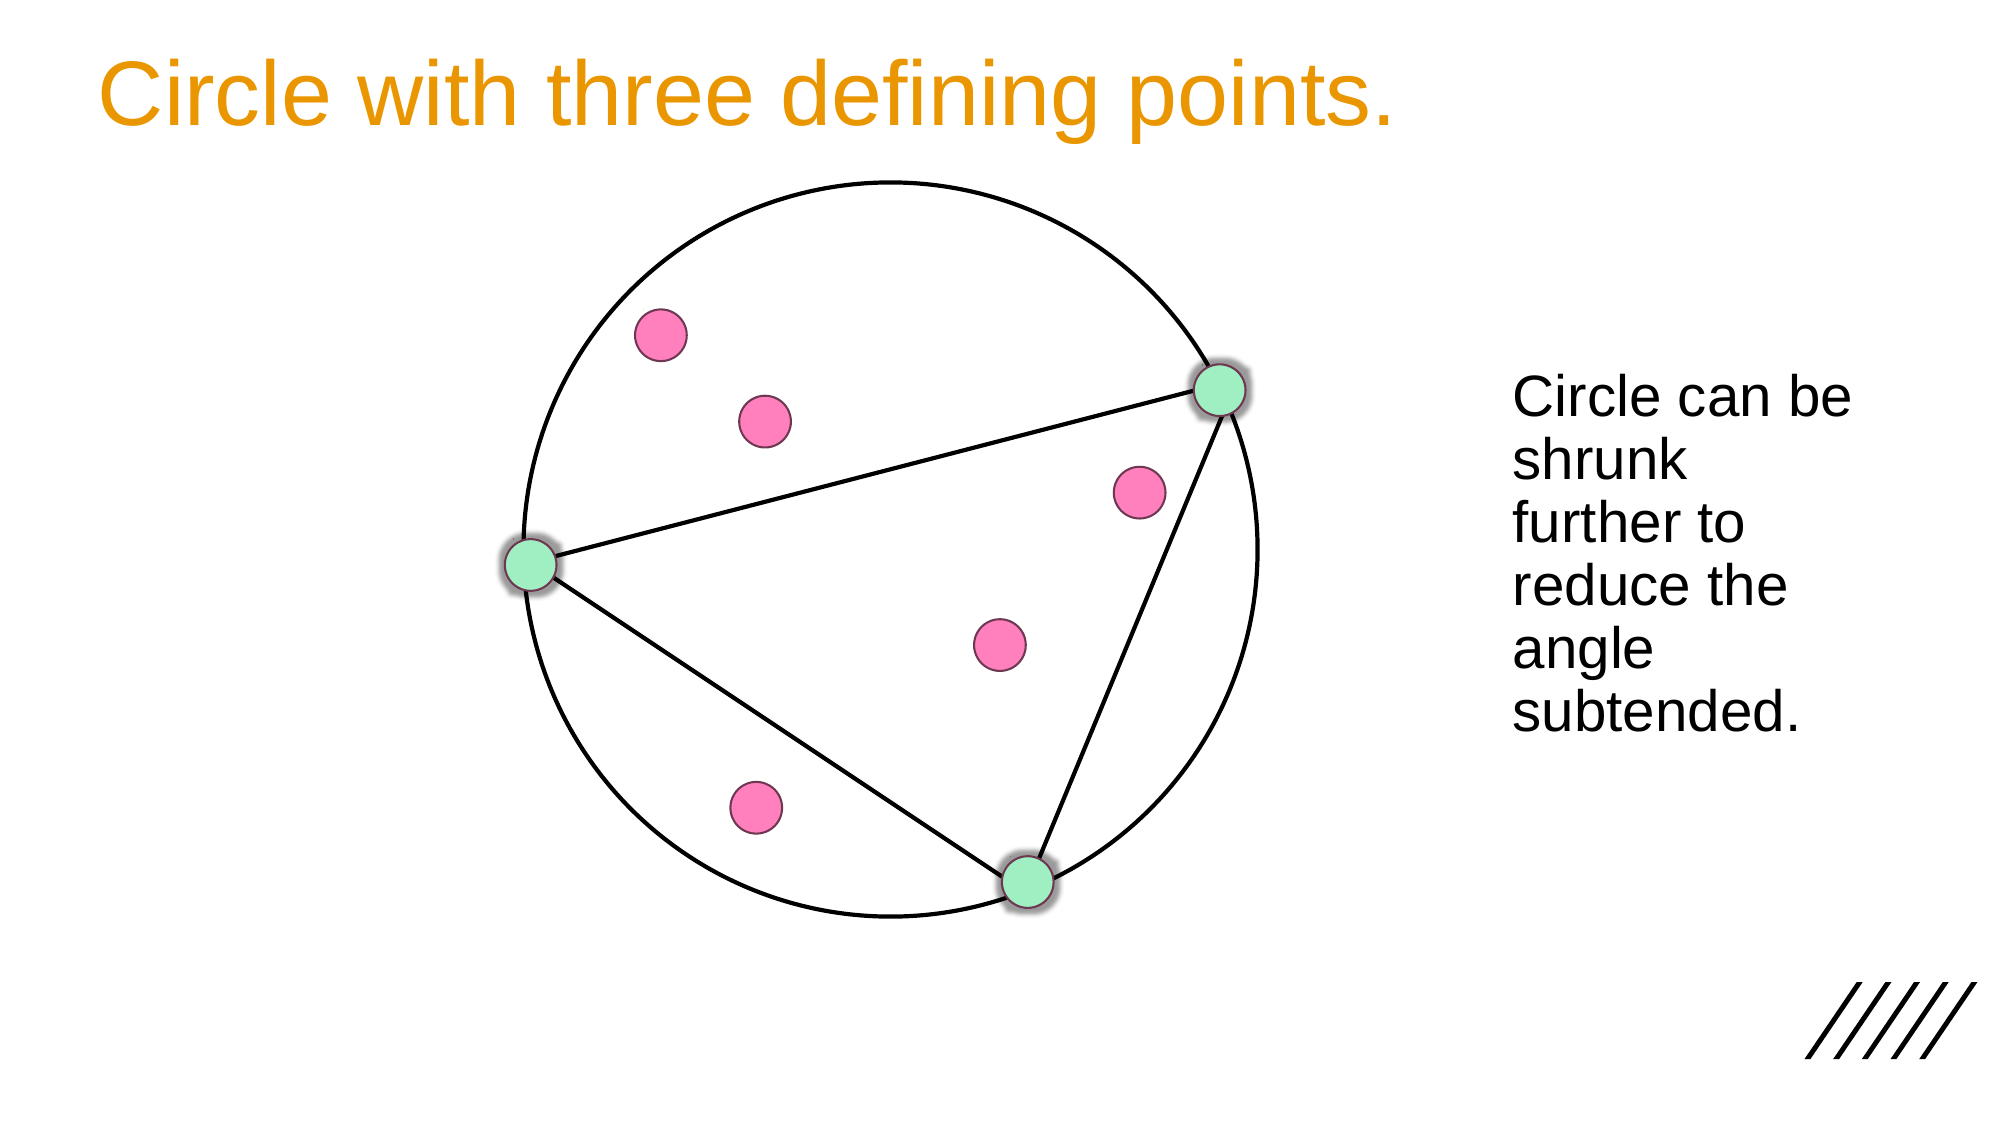

# Circle with three defining points.

Circle can be shrunk further to reduce the angle subtended.